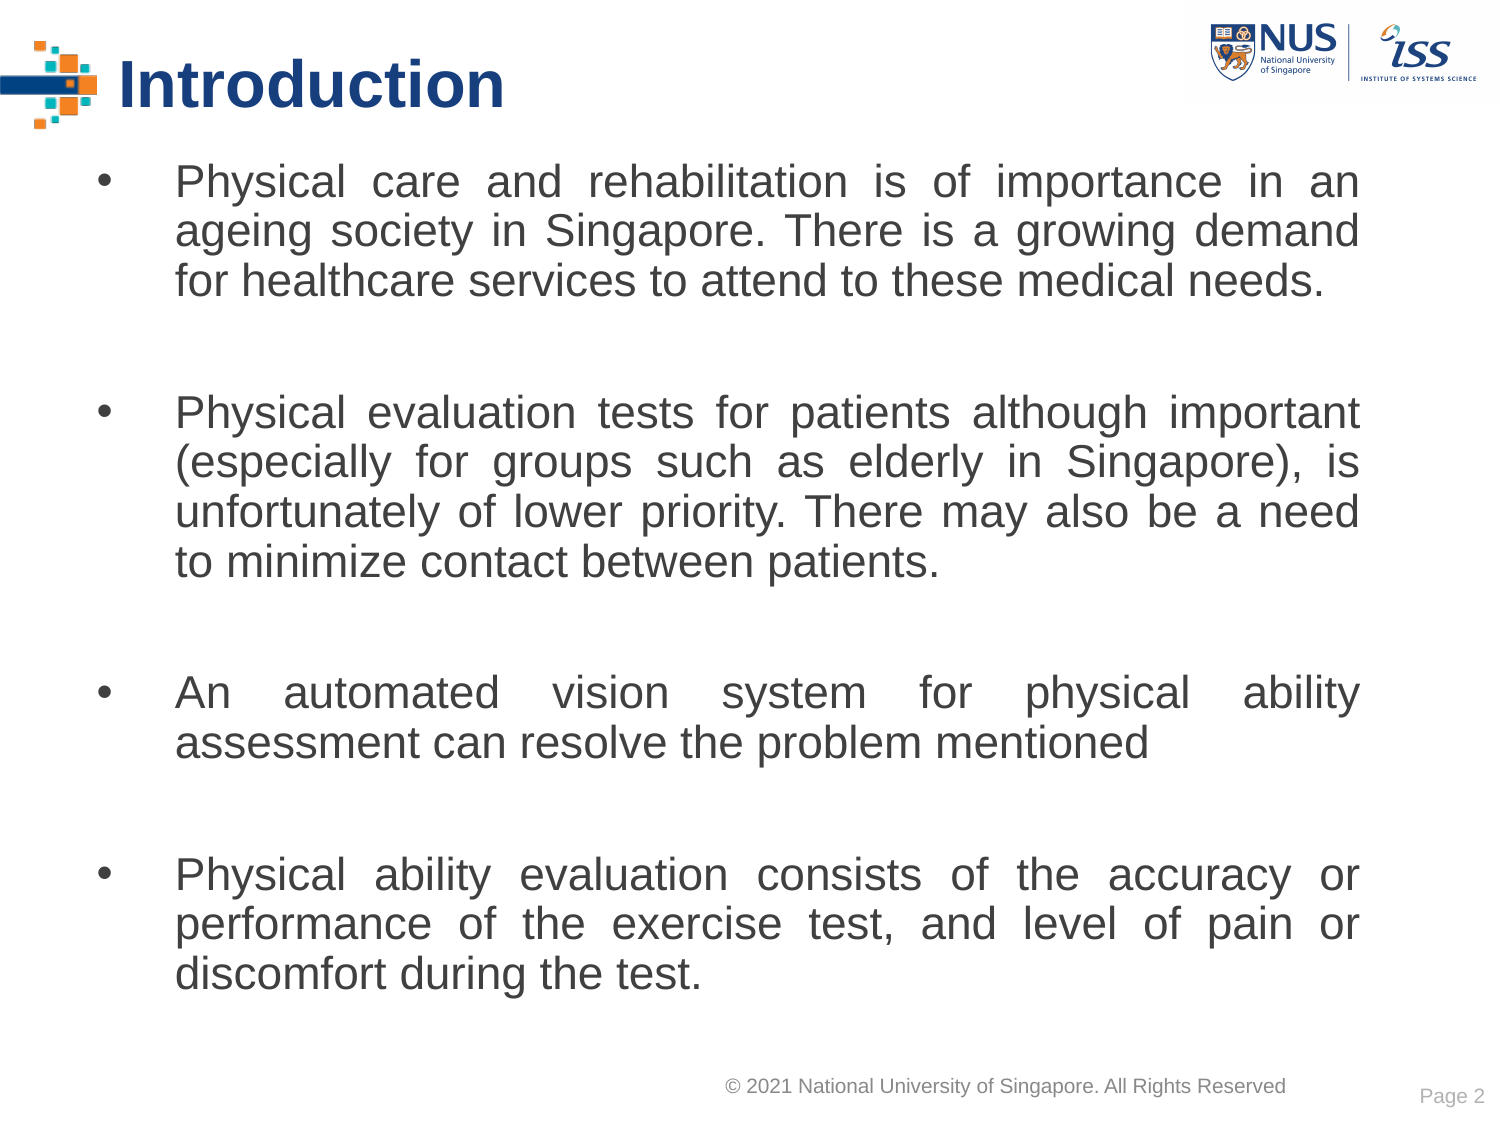

# Introduction
Physical care and rehabilitation is of importance in an ageing society in Singapore. There is a growing demand for healthcare services to attend to these medical needs.

Physical evaluation tests for patients although important (especially for groups such as elderly in Singapore), is unfortunately of lower priority. There may also be a need to minimize contact between patients.

An automated vision system for physical ability assessment can resolve the problem mentioned

Physical ability evaluation consists of the accuracy or performance of the exercise test, and level of pain or discomfort during the test.

Page 2